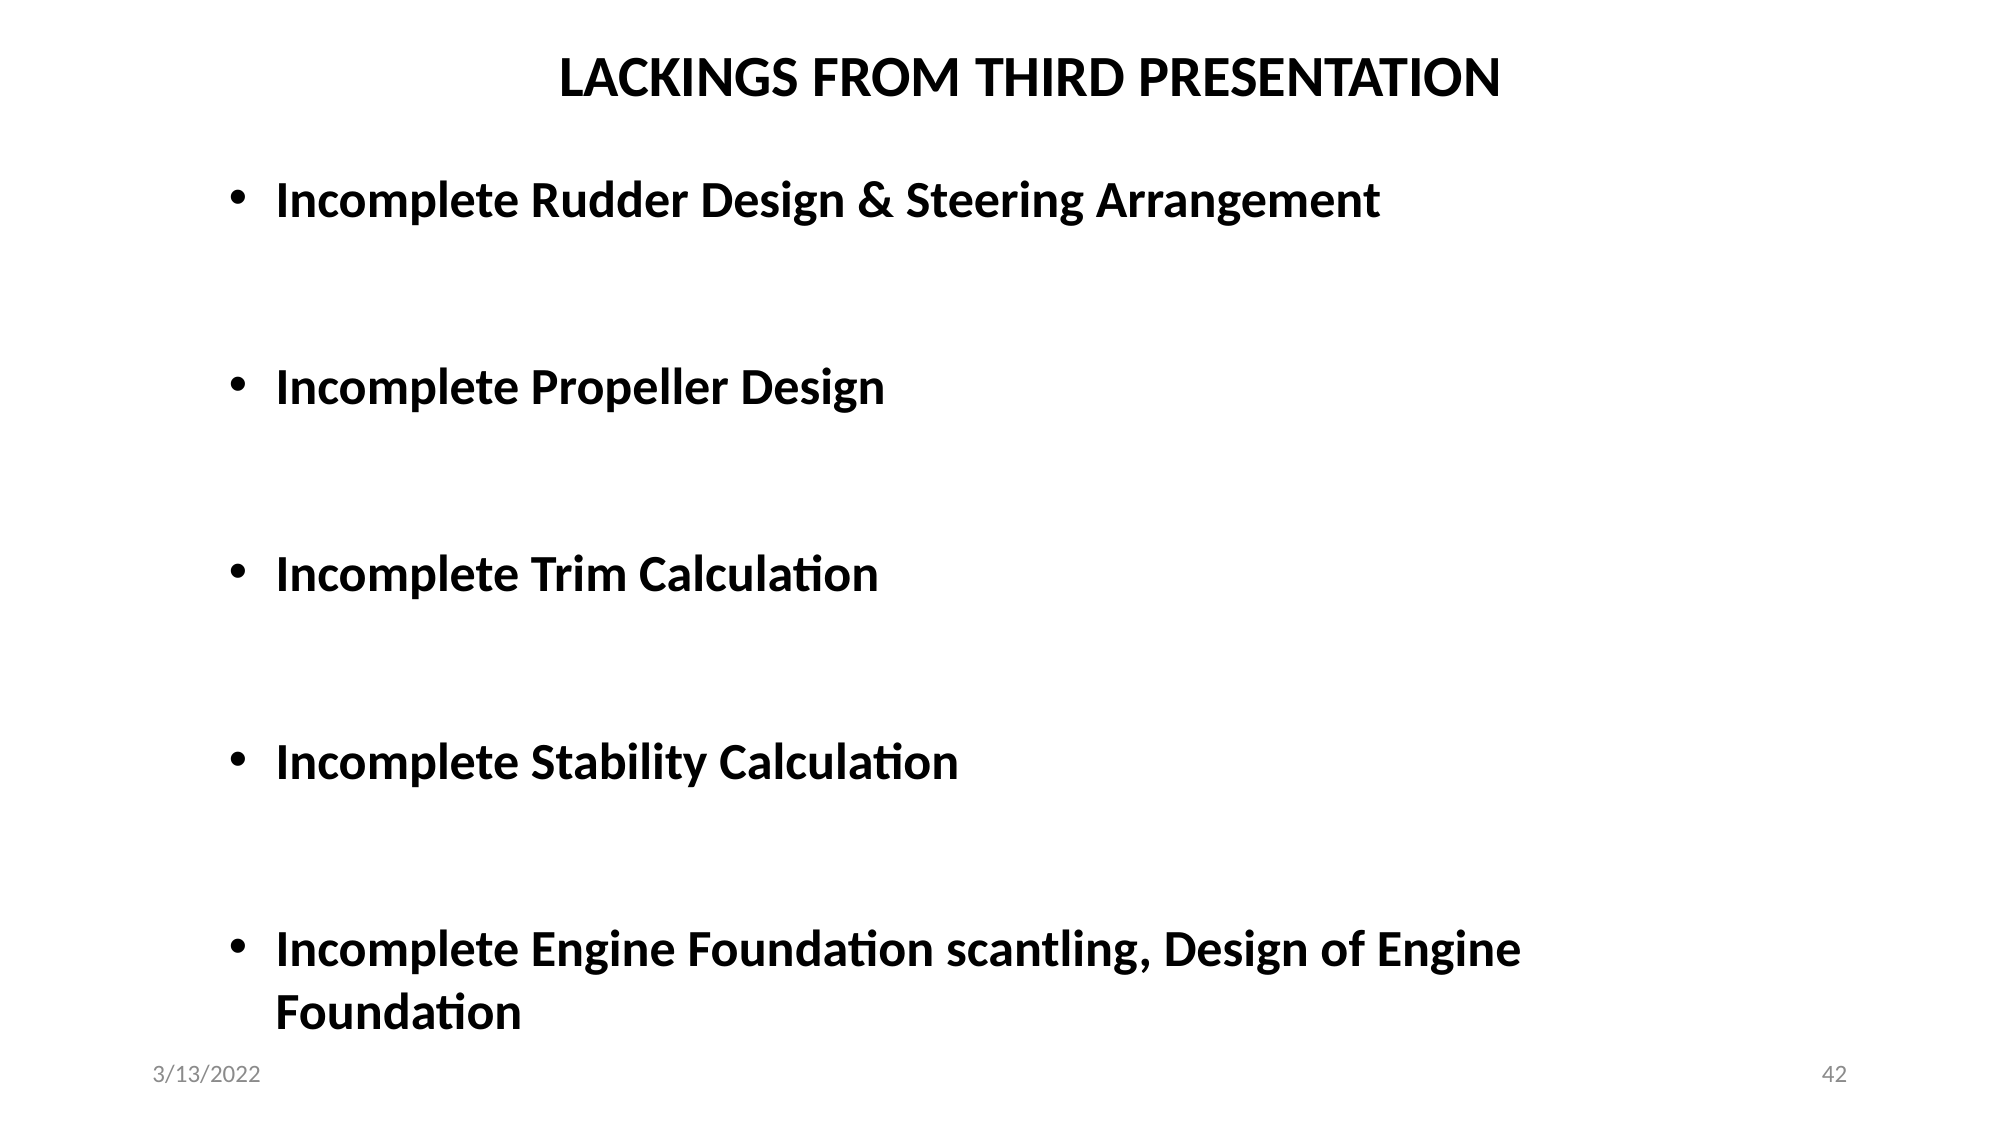

LACKINGS FROM THIRD PRESENTATION
Incomplete Rudder Design & Steering Arrangement

Incomplete Propeller Design

Incomplete Trim Calculation

Incomplete Stability Calculation

Incomplete Engine Foundation scantling, Design of Engine Foundation
3/13/2022
42